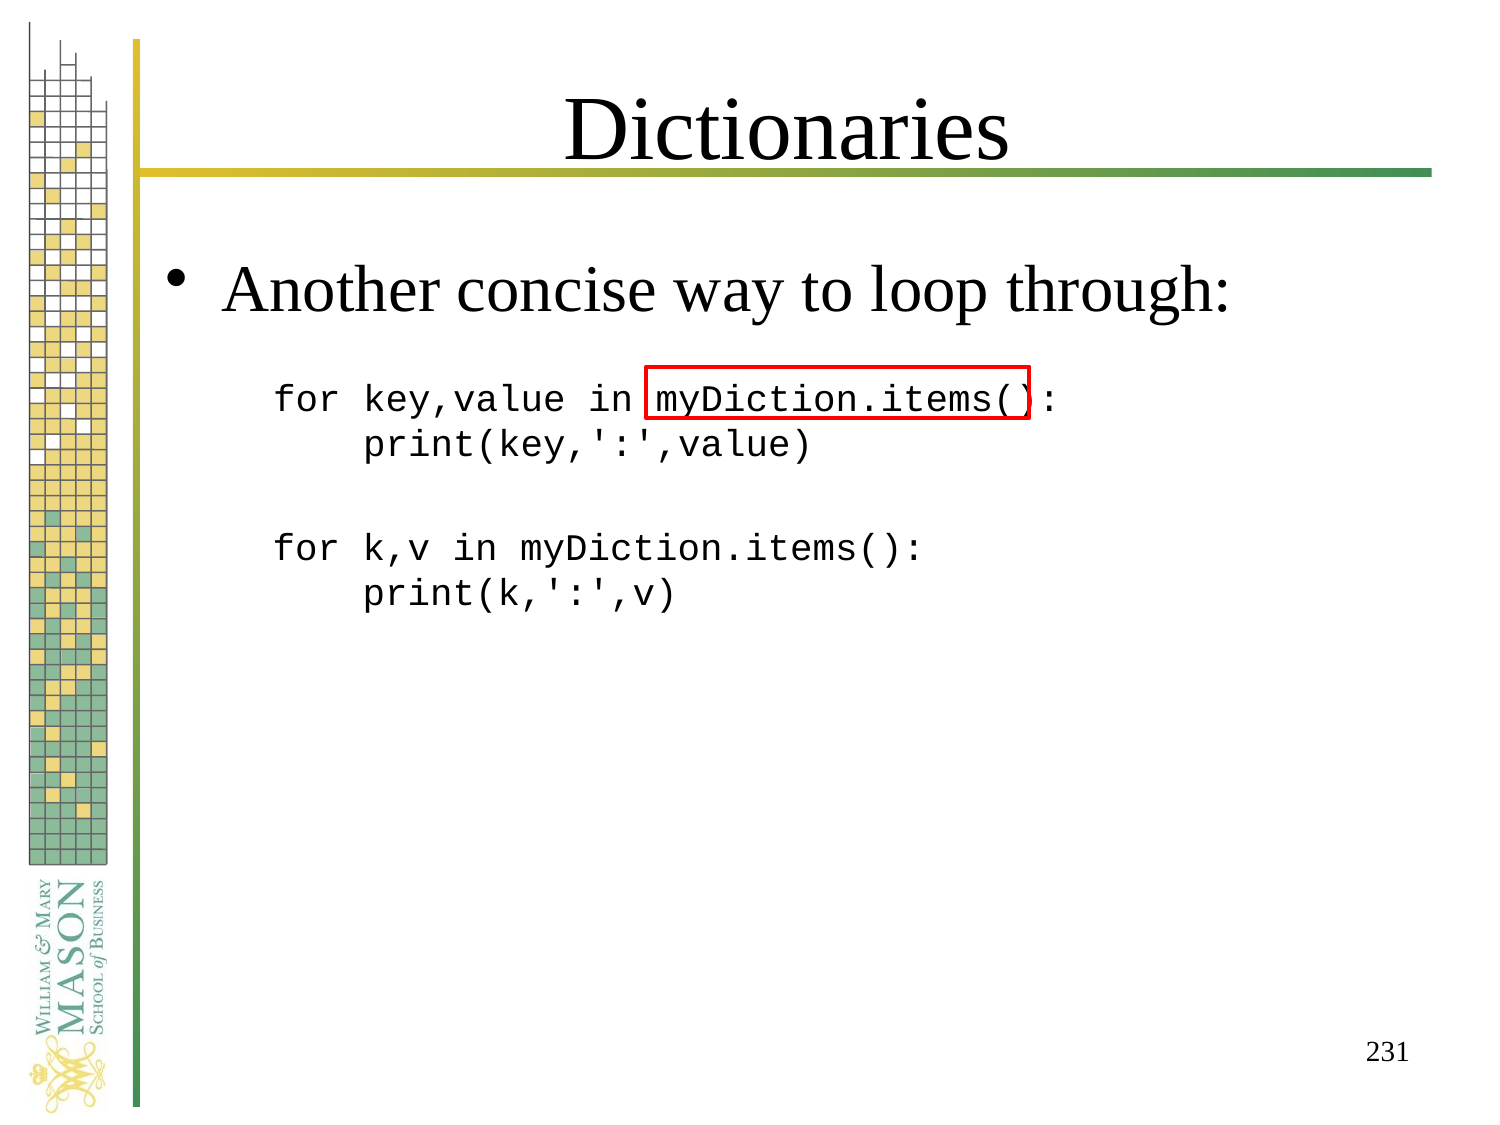

# Dictionaries
Another concise way to loop through:

for key,value in myDiction.items():
    print(key,':',value)

for k,v in myDiction.items():
    print(k,':',v)
231